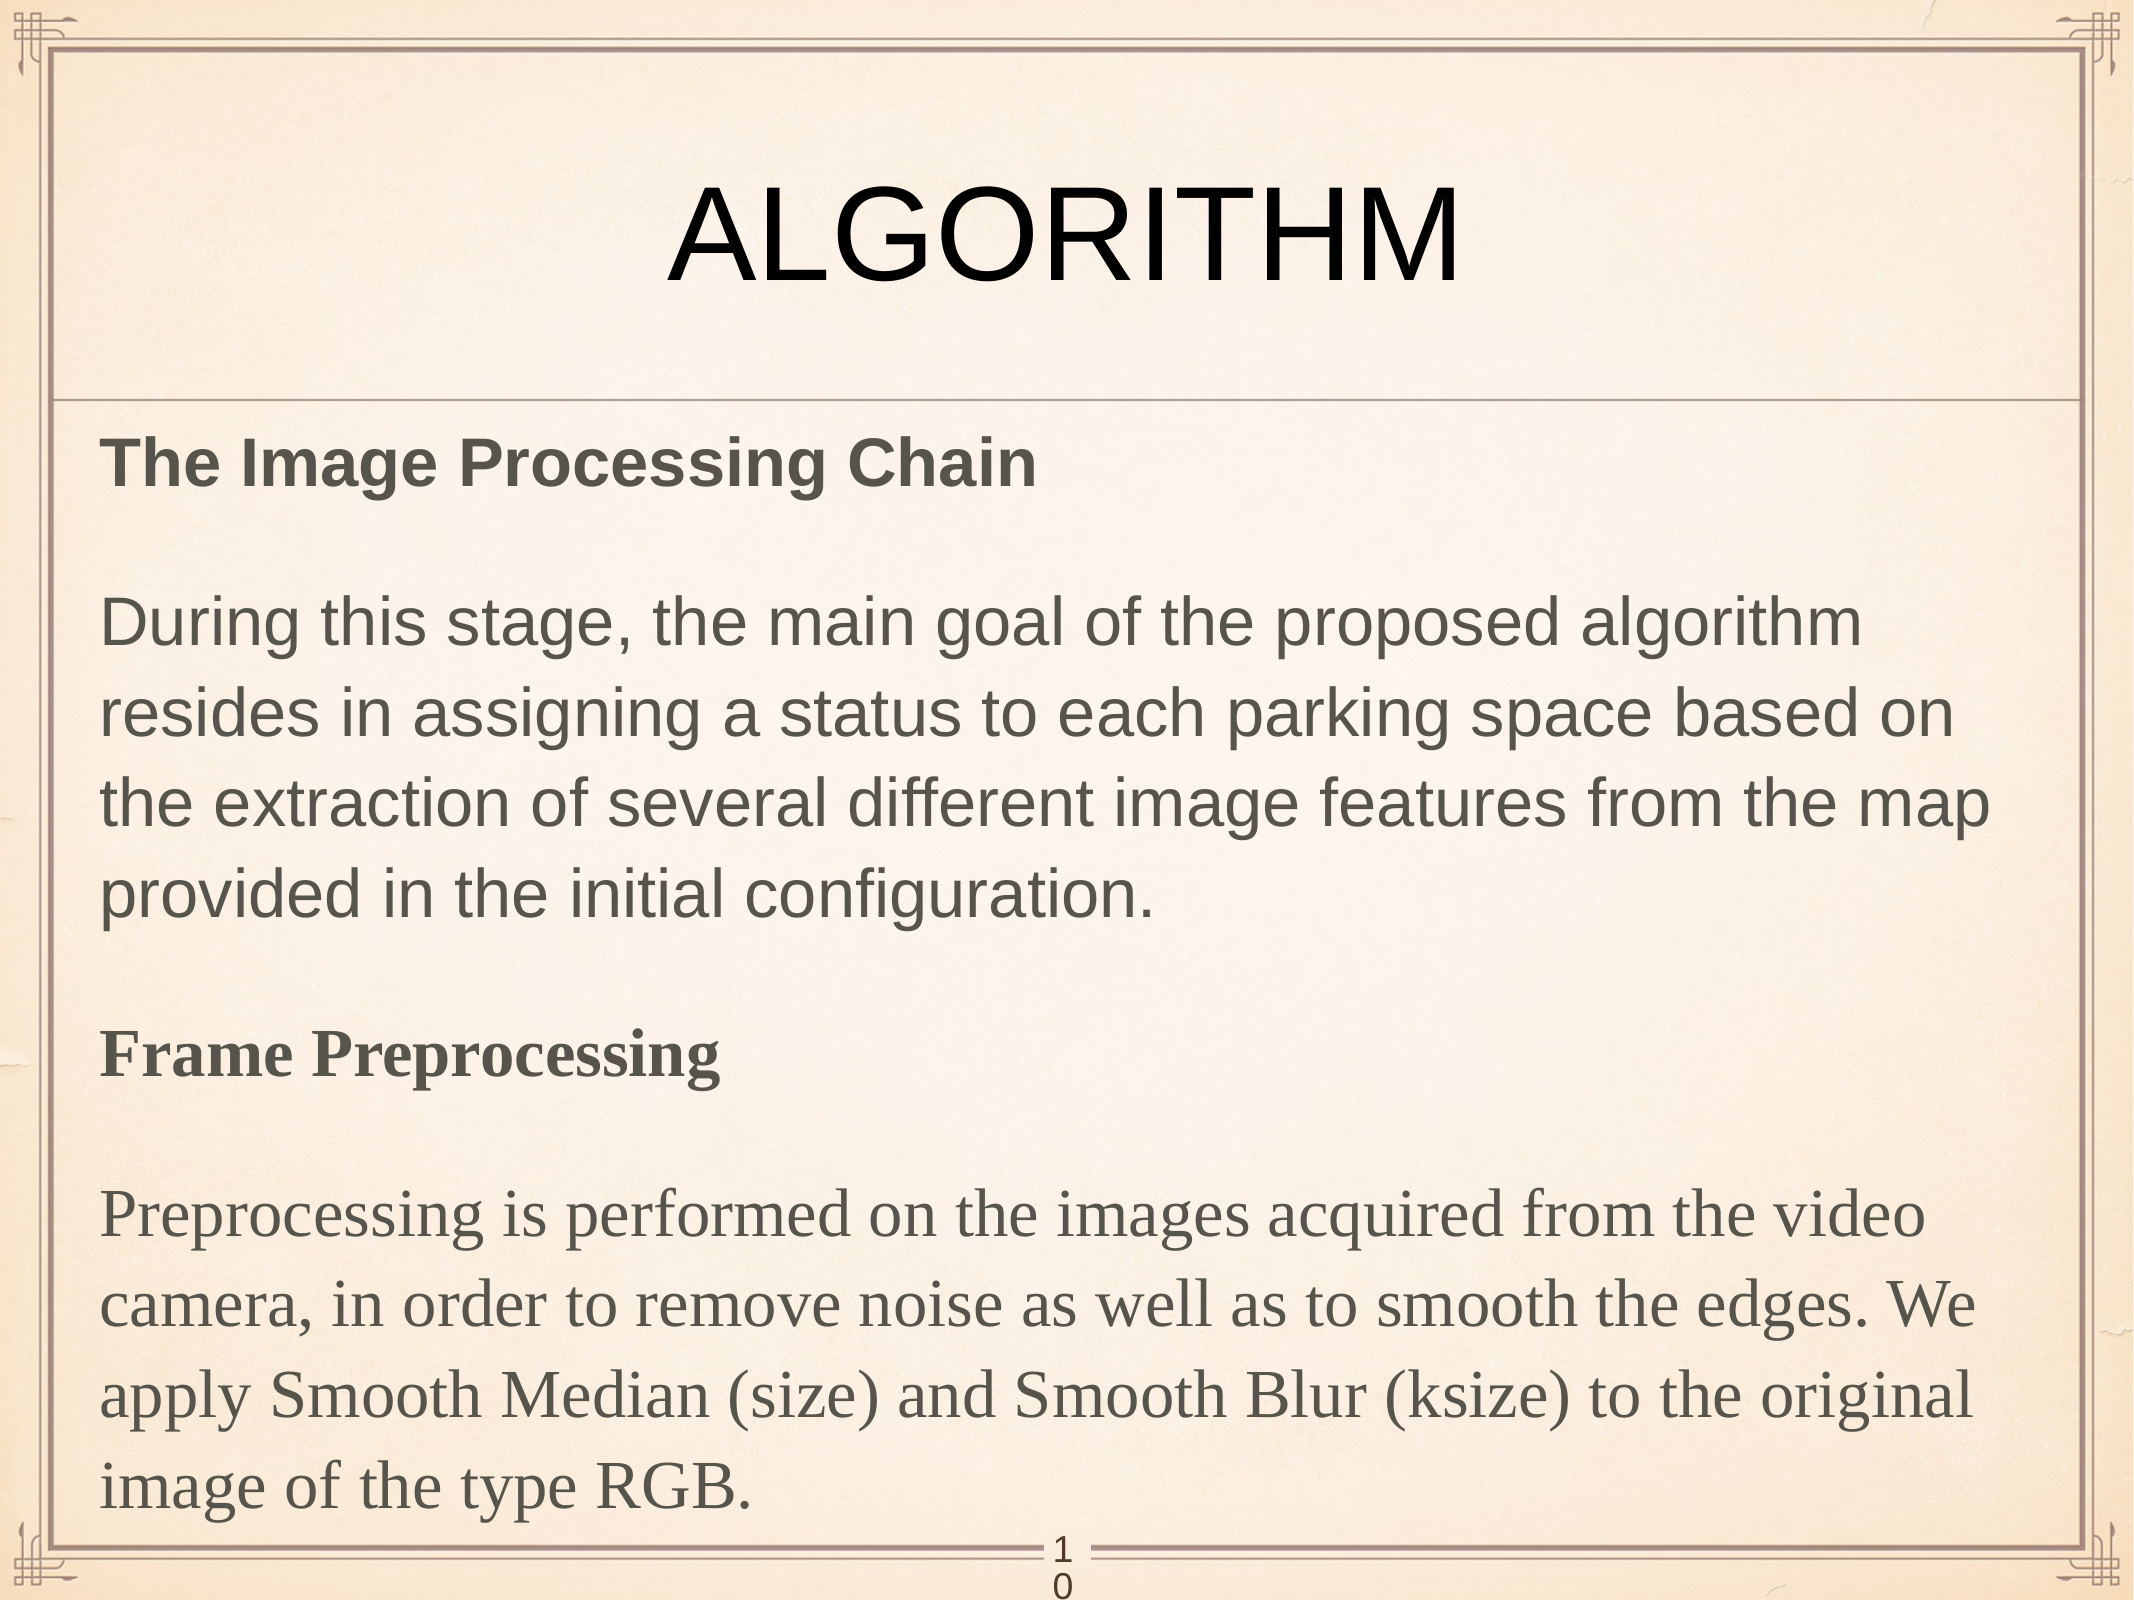

# ALGORITHM
The Image Processing Chain
During this stage, the main goal of the proposed algorithm resides in assigning a status to each parking space based on the extraction of several different image features from the map provided in the initial configuration.
Frame Preprocessing
Preprocessing is performed on the images acquired from the video camera, in order to remove noise as well as to smooth the edges. We apply Smooth Median (size) and Smooth Blur (ksize) to the original image of the type RGB.

10